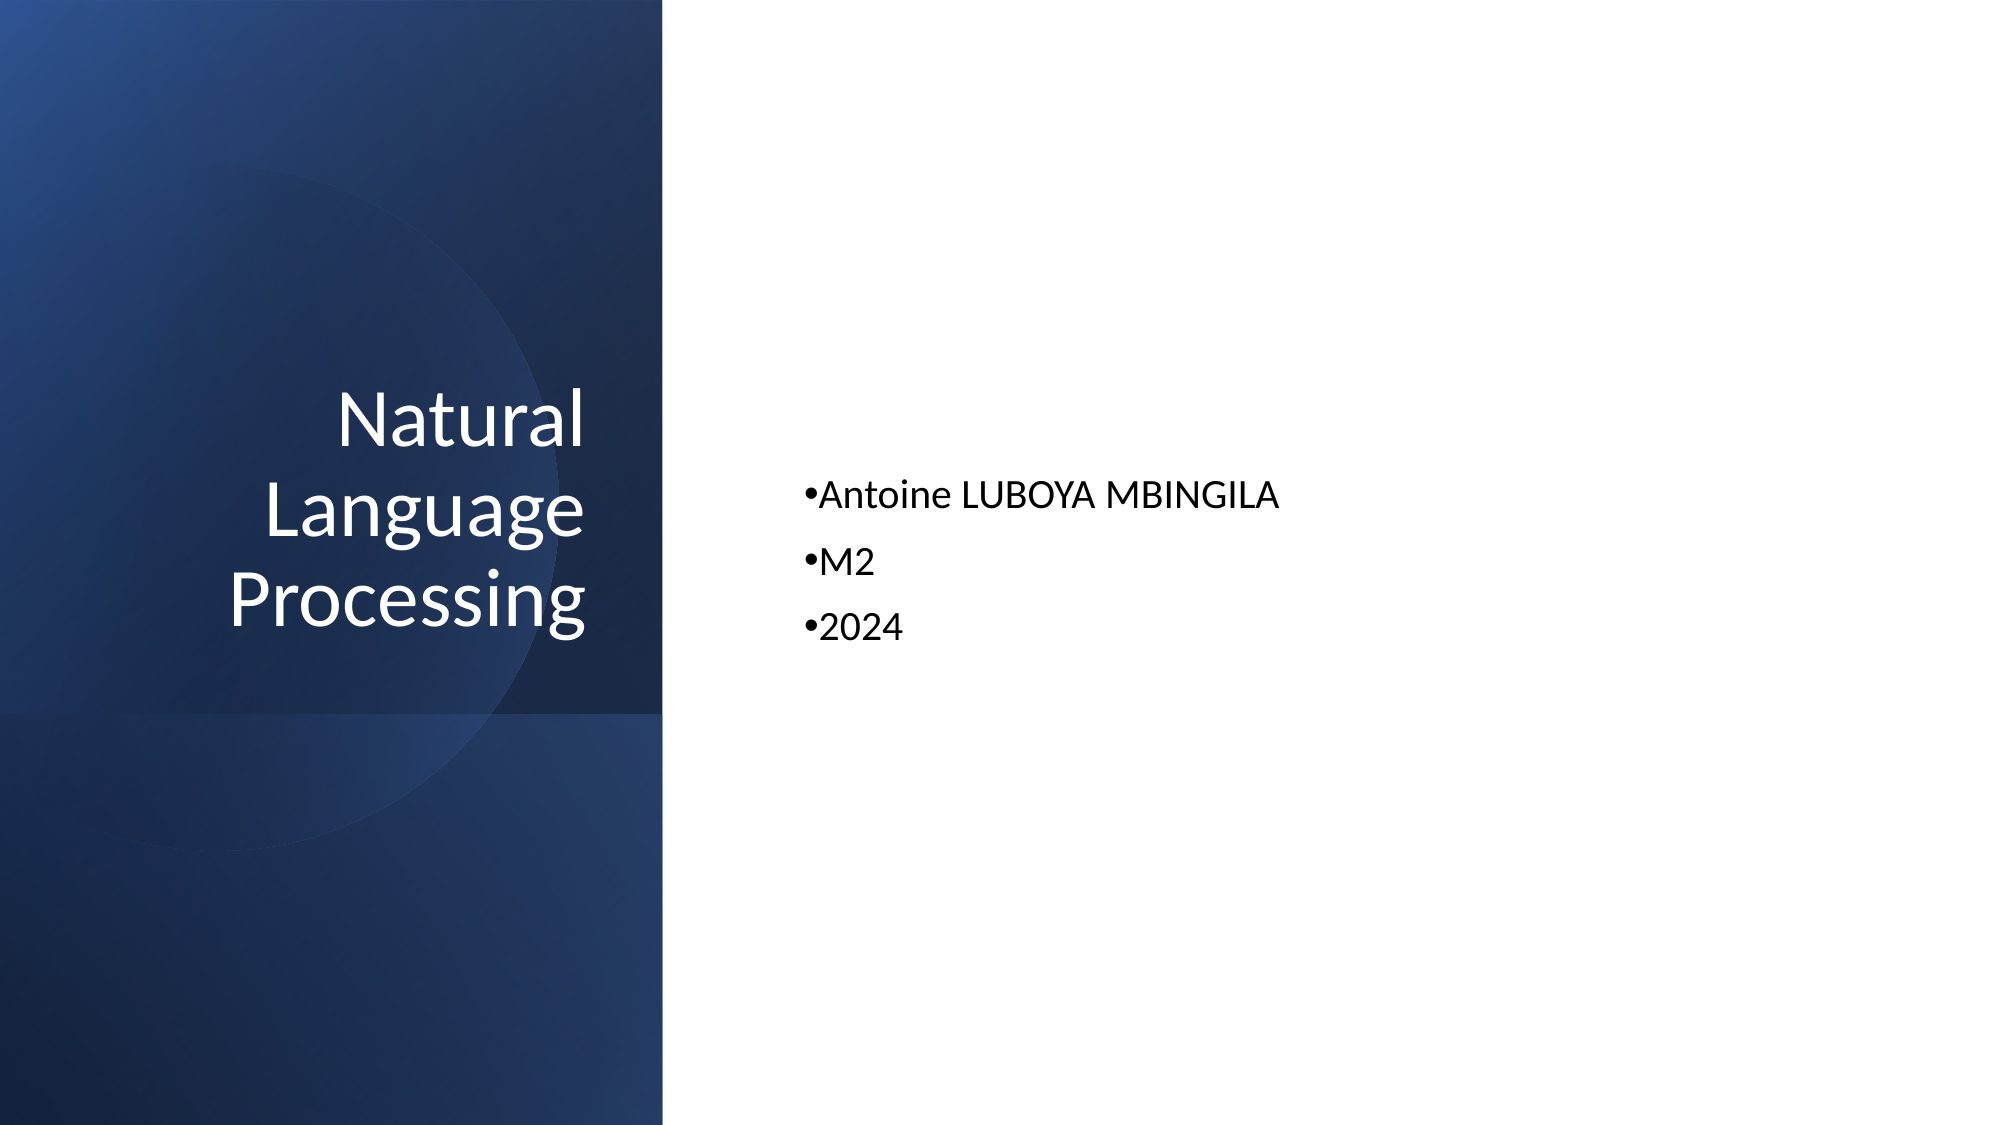

# Natural Language Processing
Antoine LUBOYA MBINGILA
M2
2024